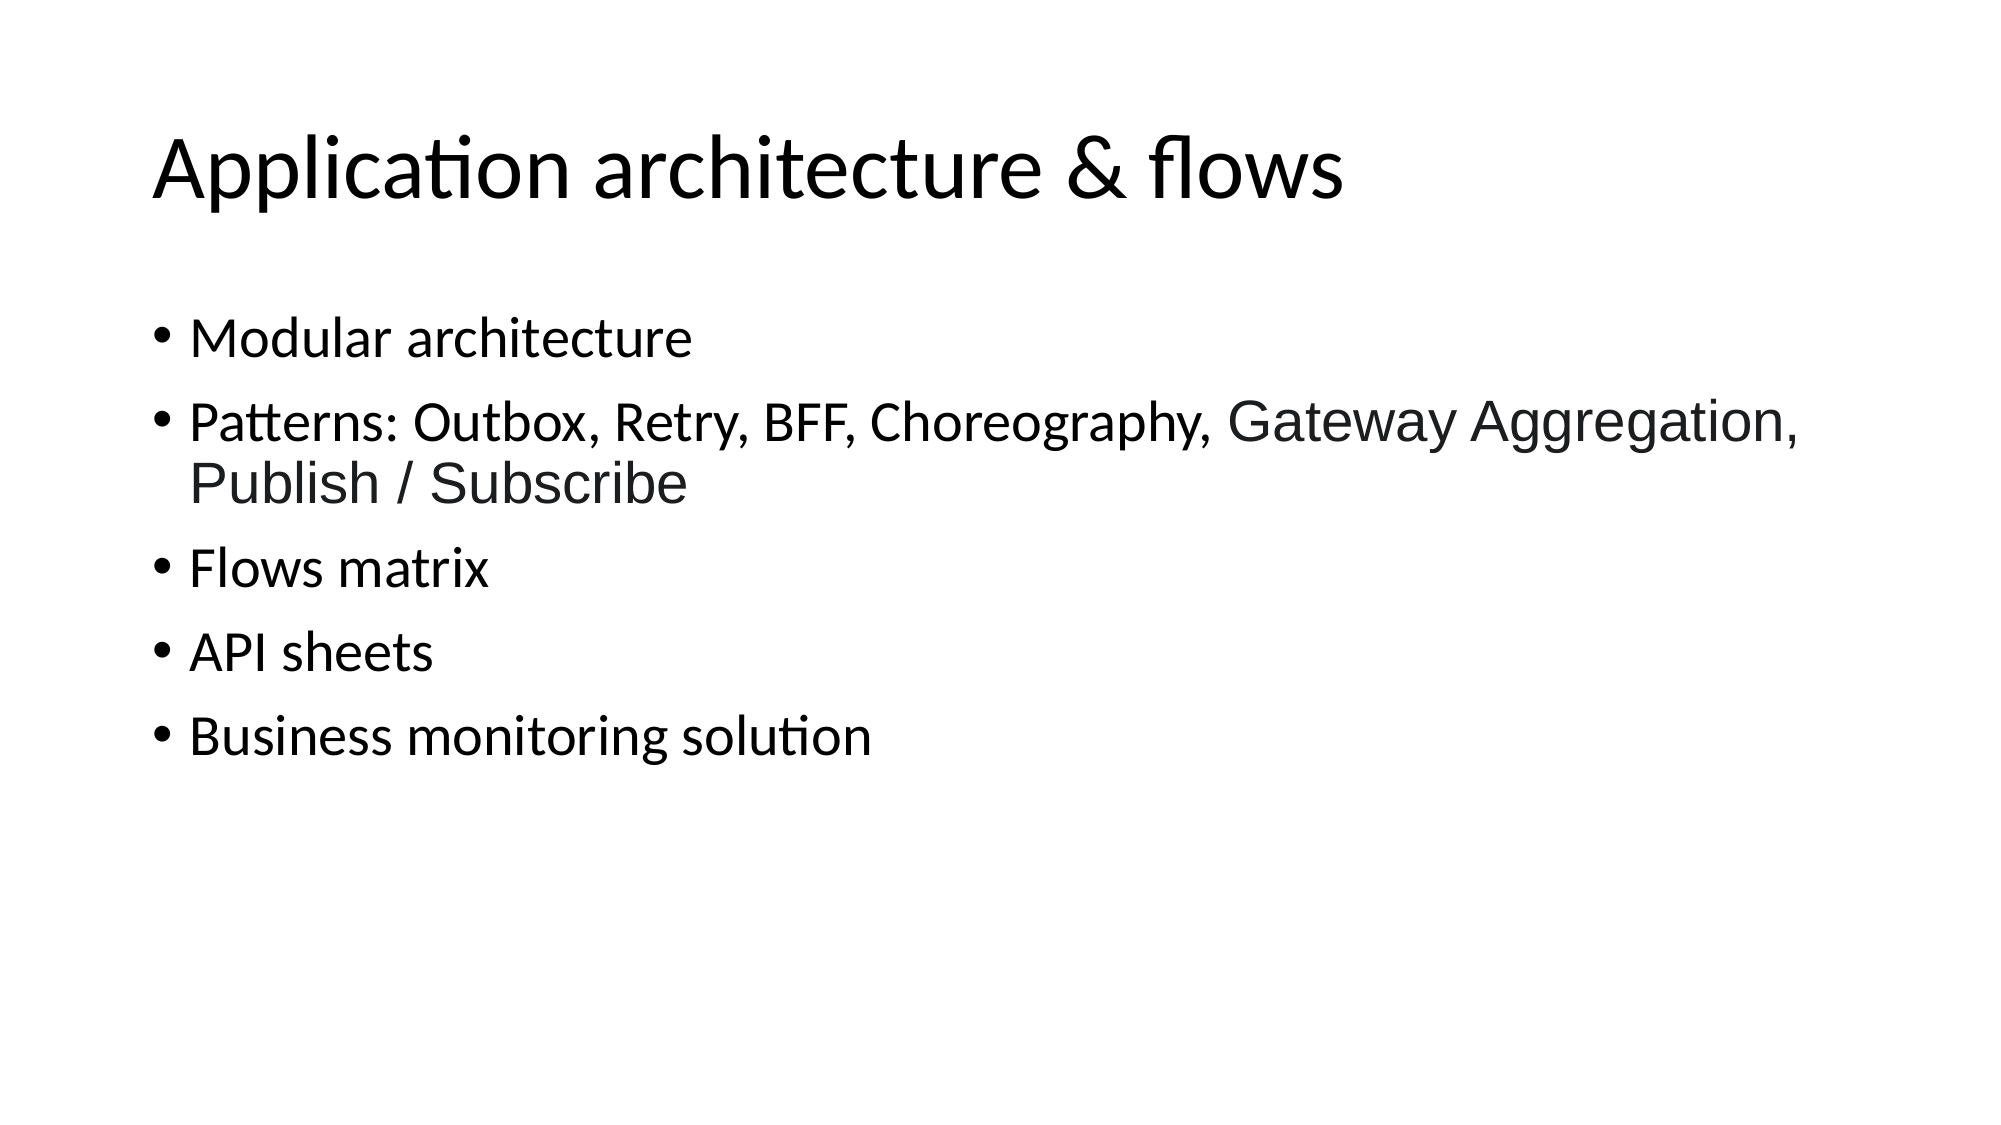

# Application architecture & flows
Modular architecture
Patterns: Outbox, Retry, BFF, Choreography, Gateway Aggregation, Publish / Subscribe
Flows matrix
API sheets
Business monitoring solution